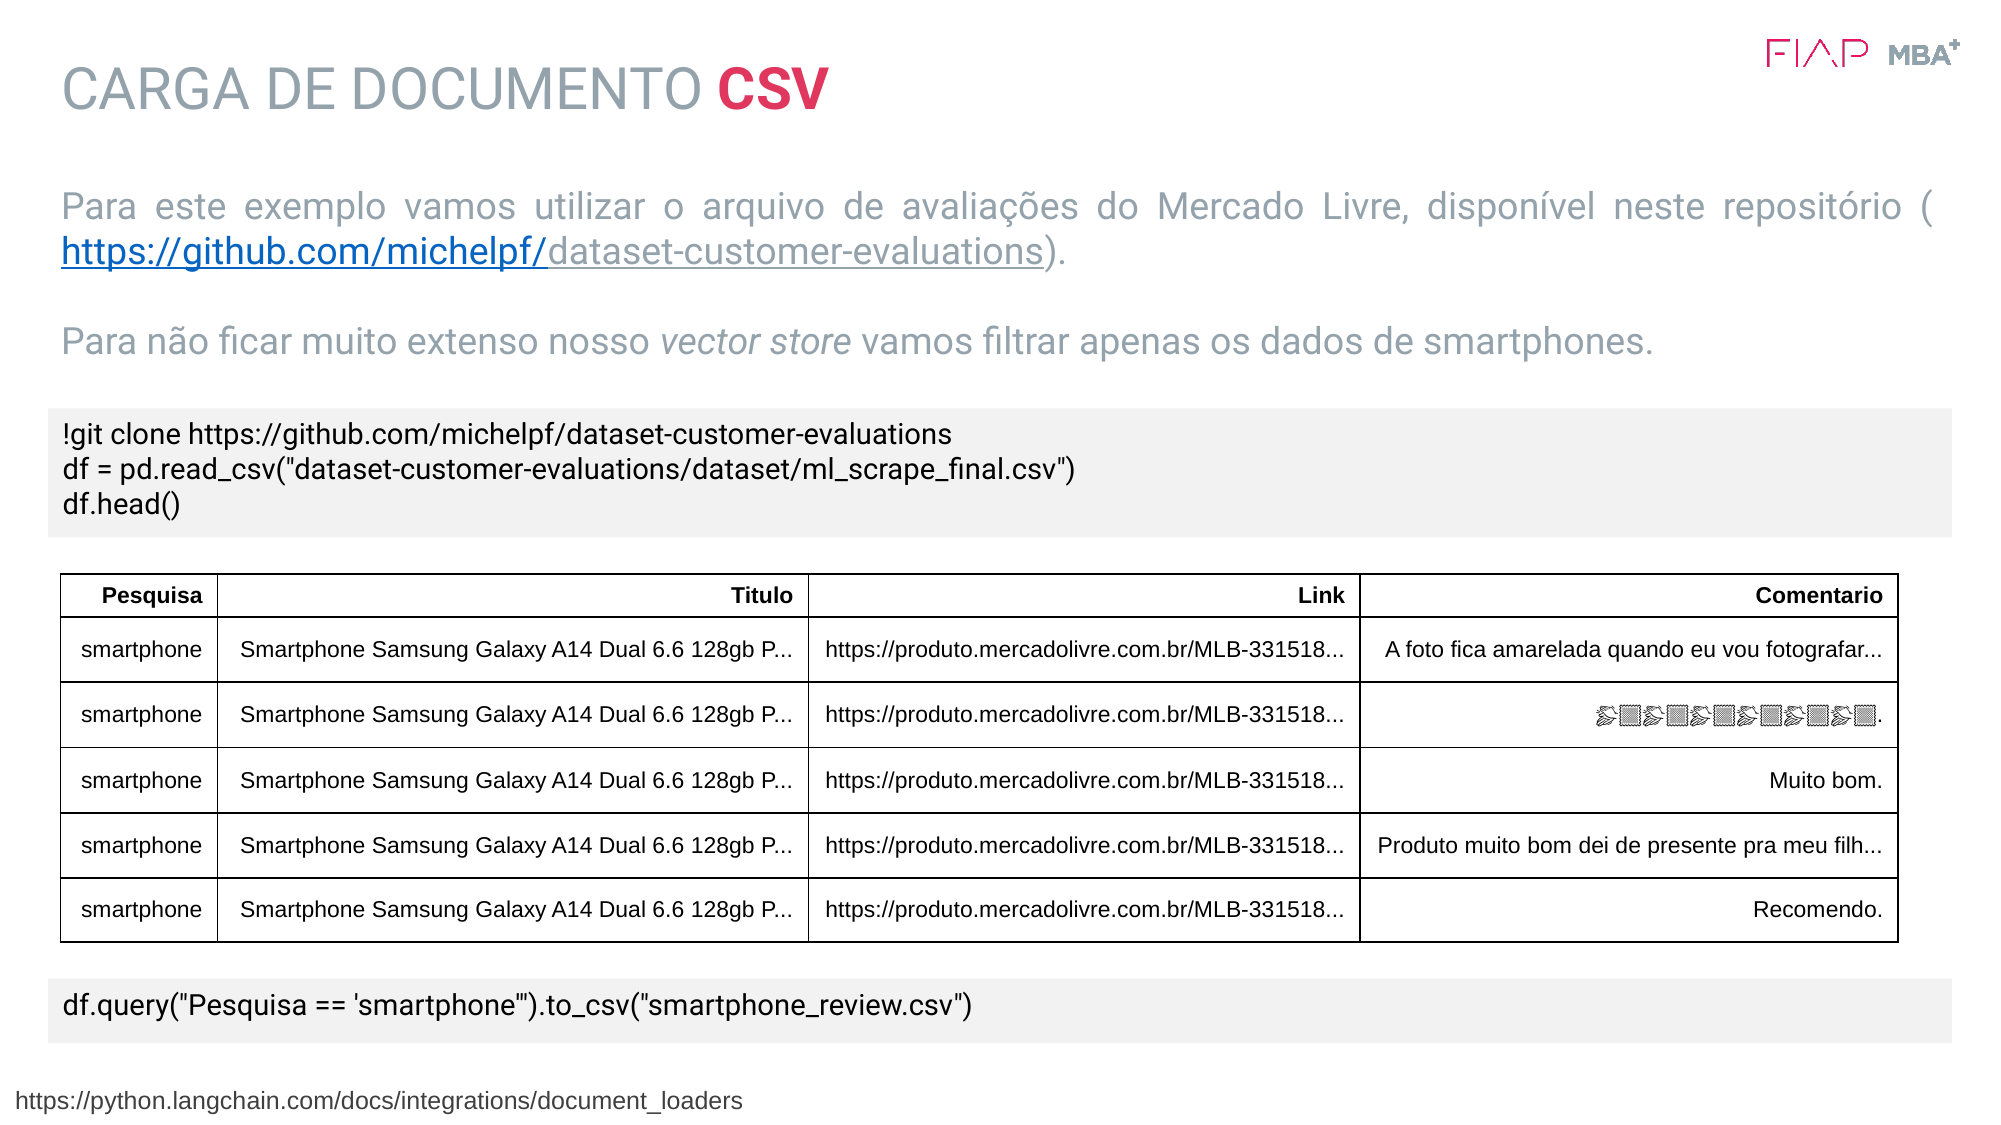

# CARGA DE DOCUMENTO CSV
Para este exemplo vamos utilizar o arquivo de avaliações do Mercado Livre, disponível neste repositório (https://github.com/michelpf/dataset-customer-evaluations).

Para não ficar muito extenso nosso vector store vamos filtrar apenas os dados de smartphones.
!git clone https://github.com/michelpf/dataset-customer-evaluations
df = pd.read_csv("dataset-customer-evaluations/dataset/ml_scrape_final.csv")
df.head()
| Pesquisa | Titulo | Link | Comentario |
| --- | --- | --- | --- |
| smartphone | Smartphone Samsung Galaxy A14 Dual 6.6 128gb P... | https://produto.mercadolivre.com.br/MLB-331518... | A foto fica amarelada quando eu vou fotografar... |
| smartphone | Smartphone Samsung Galaxy A14 Dual 6.6 128gb P... | https://produto.mercadolivre.com.br/MLB-331518... | 👏🏼👏🏼👏🏼👏🏼👏🏼👏🏼. |
| smartphone | Smartphone Samsung Galaxy A14 Dual 6.6 128gb P... | https://produto.mercadolivre.com.br/MLB-331518... | Muito bom. |
| smartphone | Smartphone Samsung Galaxy A14 Dual 6.6 128gb P... | https://produto.mercadolivre.com.br/MLB-331518... | Produto muito bom dei de presente pra meu filh... |
| smartphone | Smartphone Samsung Galaxy A14 Dual 6.6 128gb P... | https://produto.mercadolivre.com.br/MLB-331518... | Recomendo. |
df.query("Pesquisa == 'smartphone'").to_csv("smartphone_review.csv")
https://python.langchain.com/docs/integrations/document_loaders